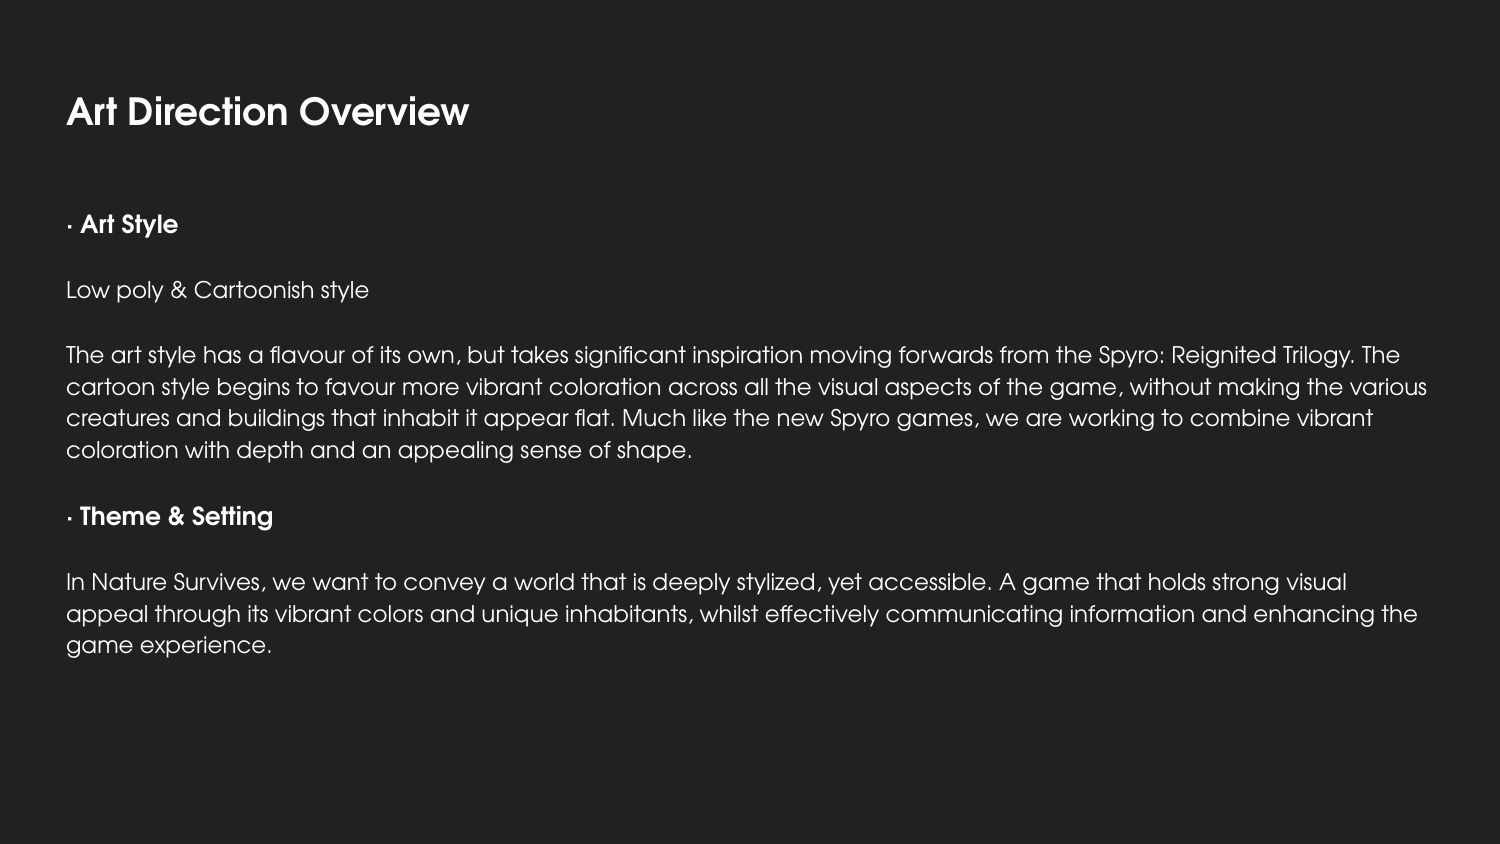

# Art Direction Overview
· Art Style
Low poly & Cartoonish style
The art style has a flavour of its own, but takes significant inspiration moving forwards from the Spyro: Reignited Trilogy. The cartoon style begins to favour more vibrant coloration across all the visual aspects of the game, without making the various creatures and buildings that inhabit it appear flat. Much like the new Spyro games, we are working to combine vibrant coloration with depth and an appealing sense of shape.
· Theme & Setting
In Nature Survives, we want to convey a world that is deeply stylized, yet accessible. A game that holds strong visual appeal through its vibrant colors and unique inhabitants, whilst effectively communicating information and enhancing the game experience.